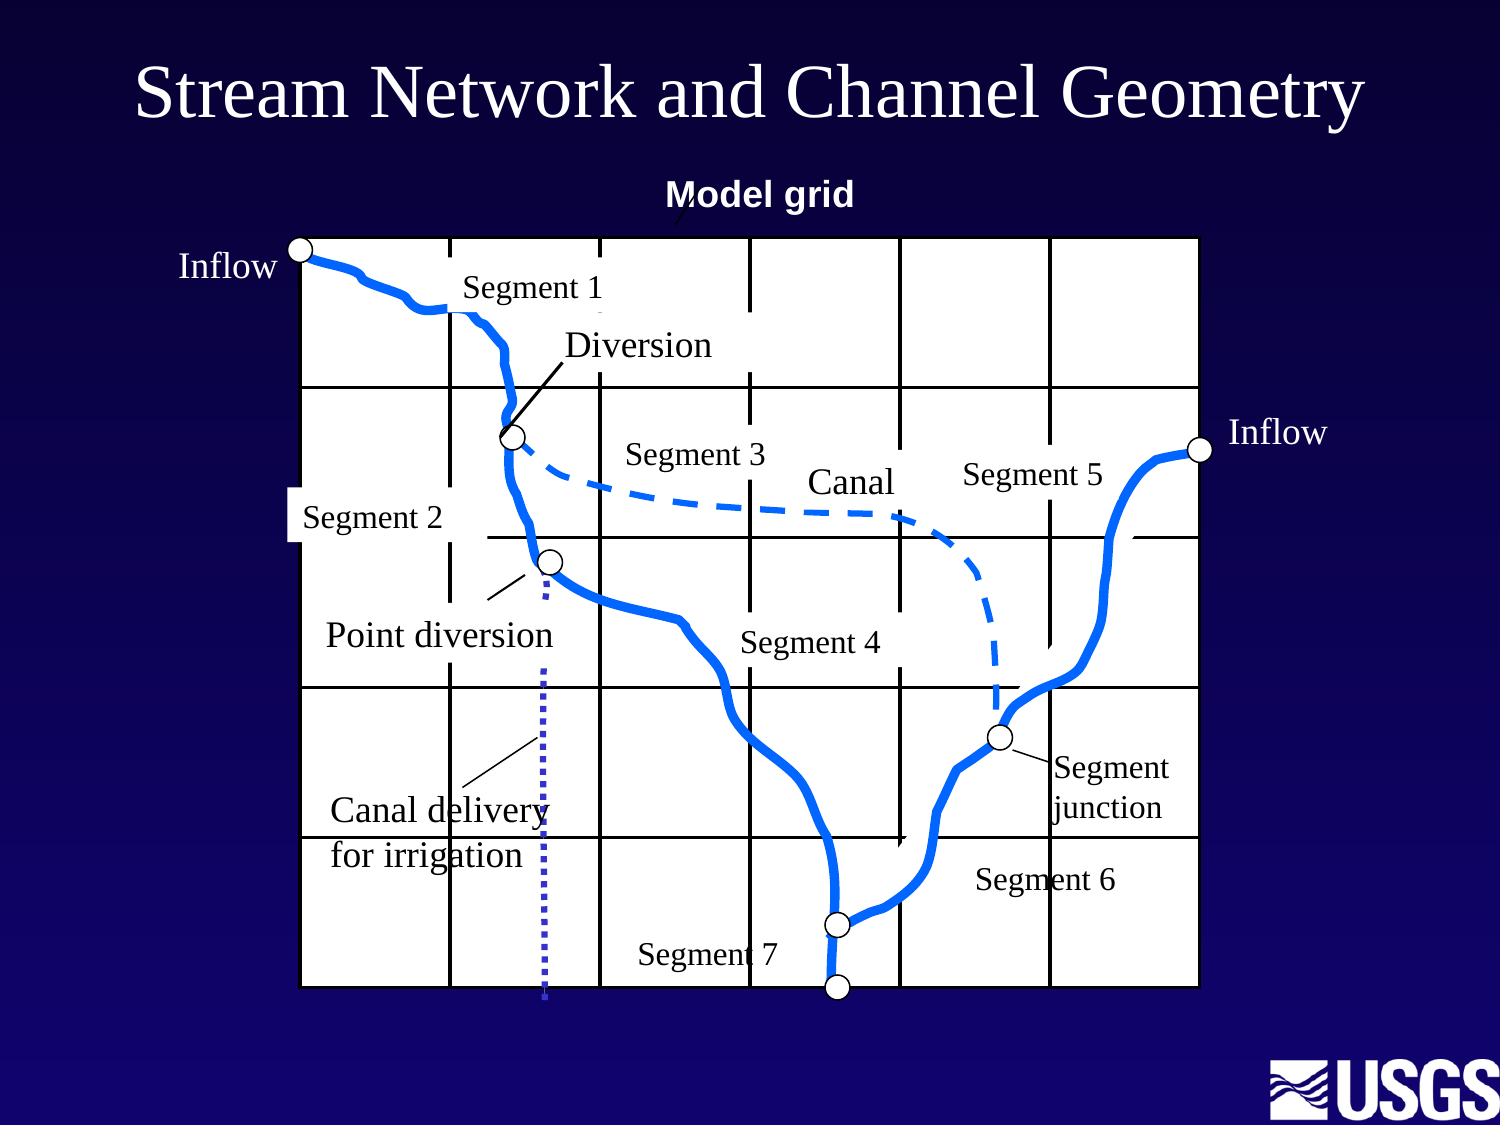

# Stream Network and Channel Geometry
Model grid

Inflow

Segment 4

Segment 1
Diversion

Inflow
Segment 3
Segment 5
Canal
Segment 2

Point diversion

Segment
junction

Canal delivery
for irrigation
Segment 6
Segment 7